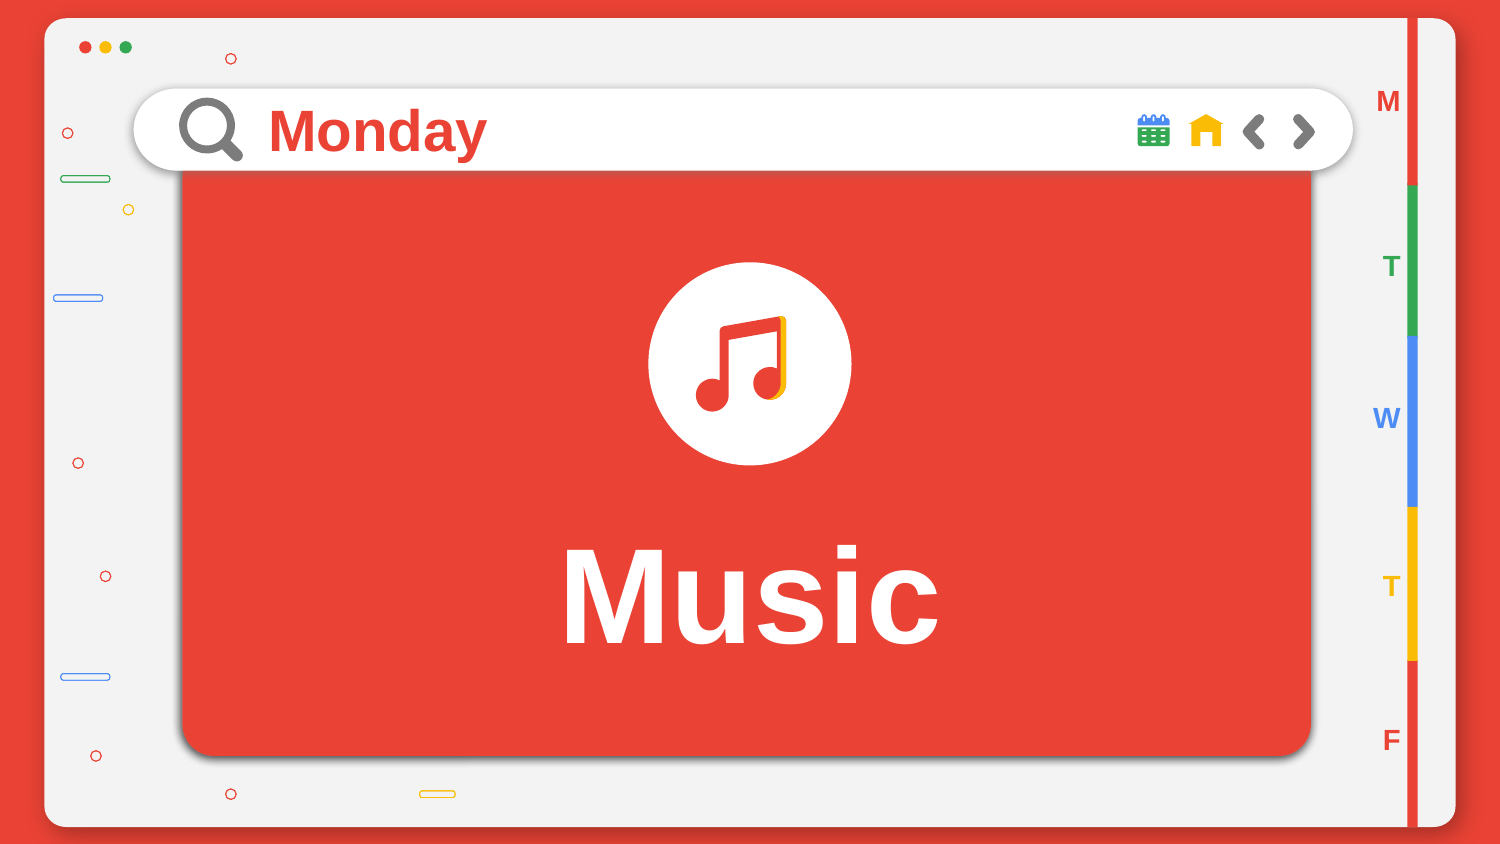

M

# Monday

T

W

Music
T

F